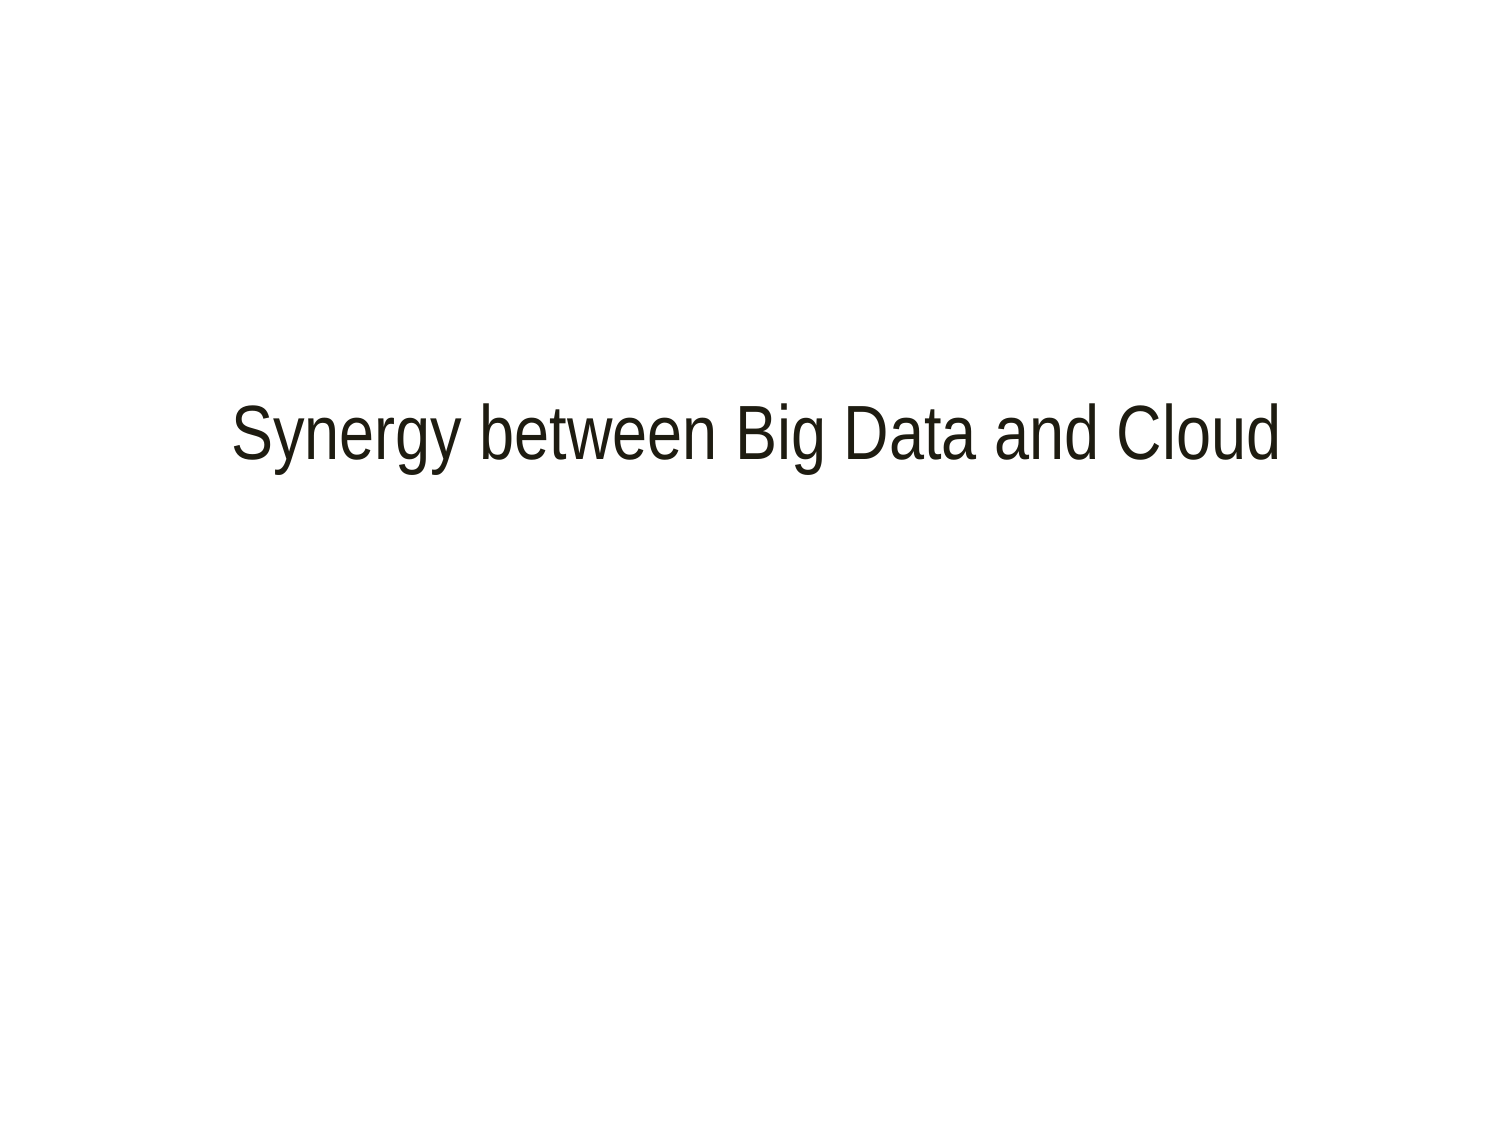

# Synergy between Big Data and Cloud